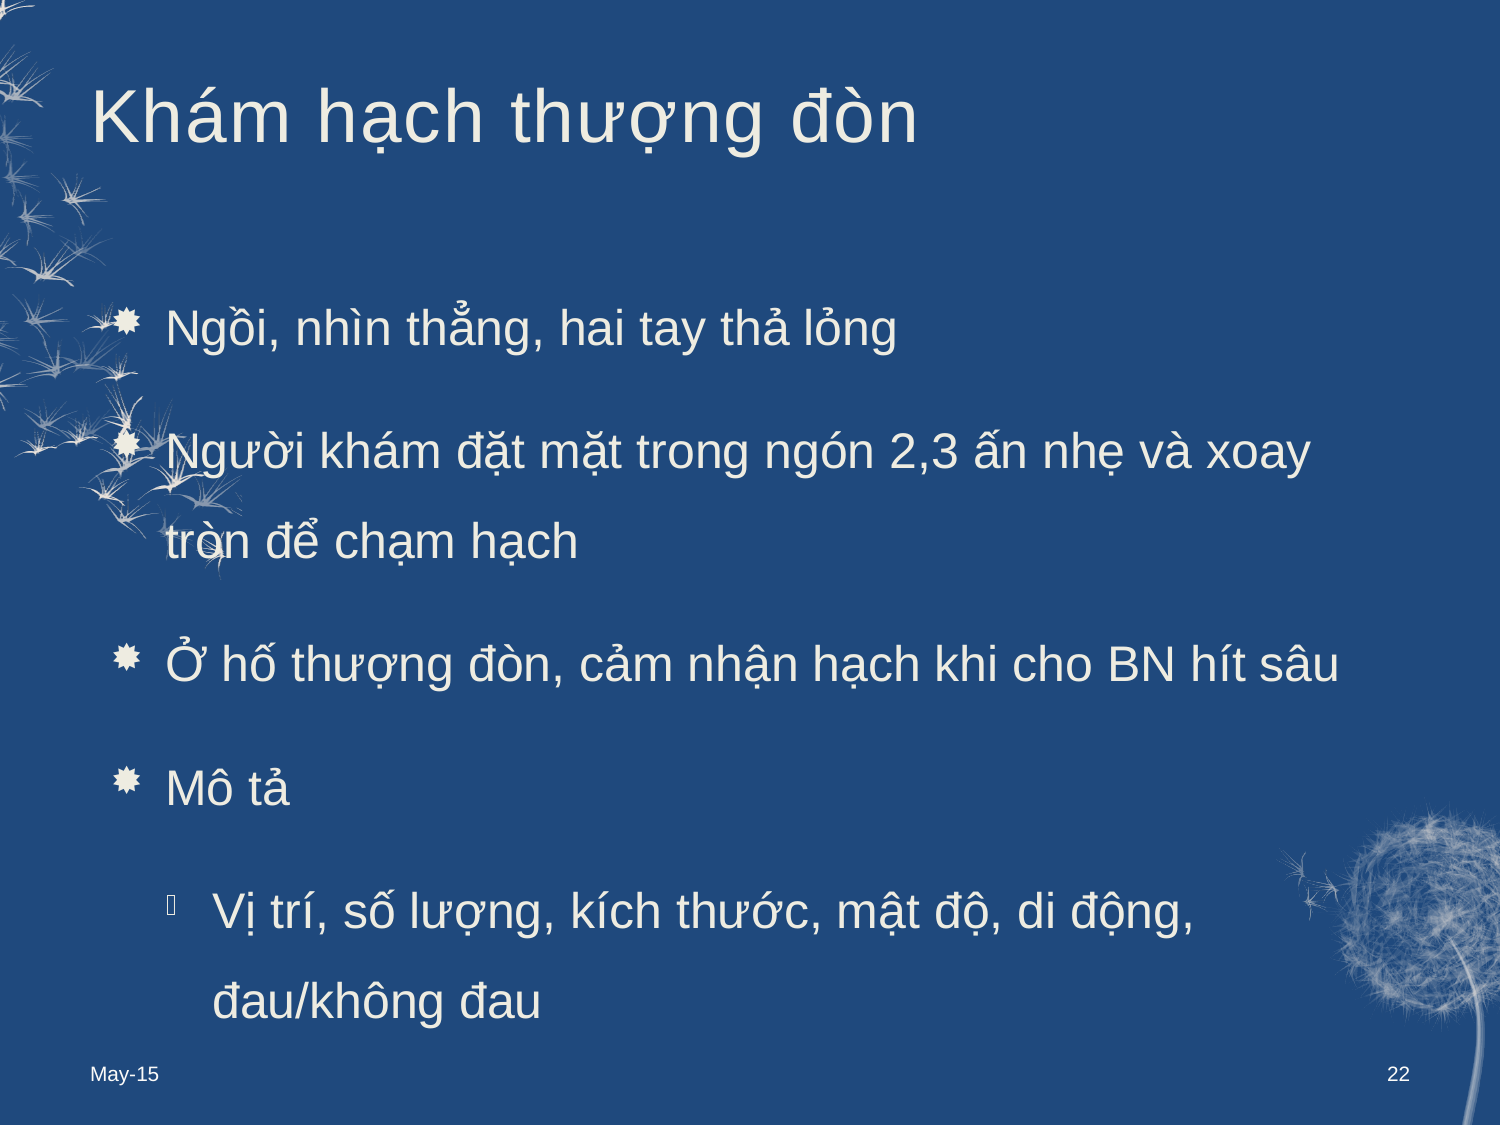

# Khám hạch thượng đòn
Ngồi, nhìn thẳng, hai tay thả lỏng
Người khám đặt mặt trong ngón 2,3 ấn nhẹ và xoay tròn để chạm hạch
Ở hố thượng đòn, cảm nhận hạch khi cho BN hít sâu
Mô tả
Vị trí, số lượng, kích thước, mật độ, di động, đau/không đau
May-15
22